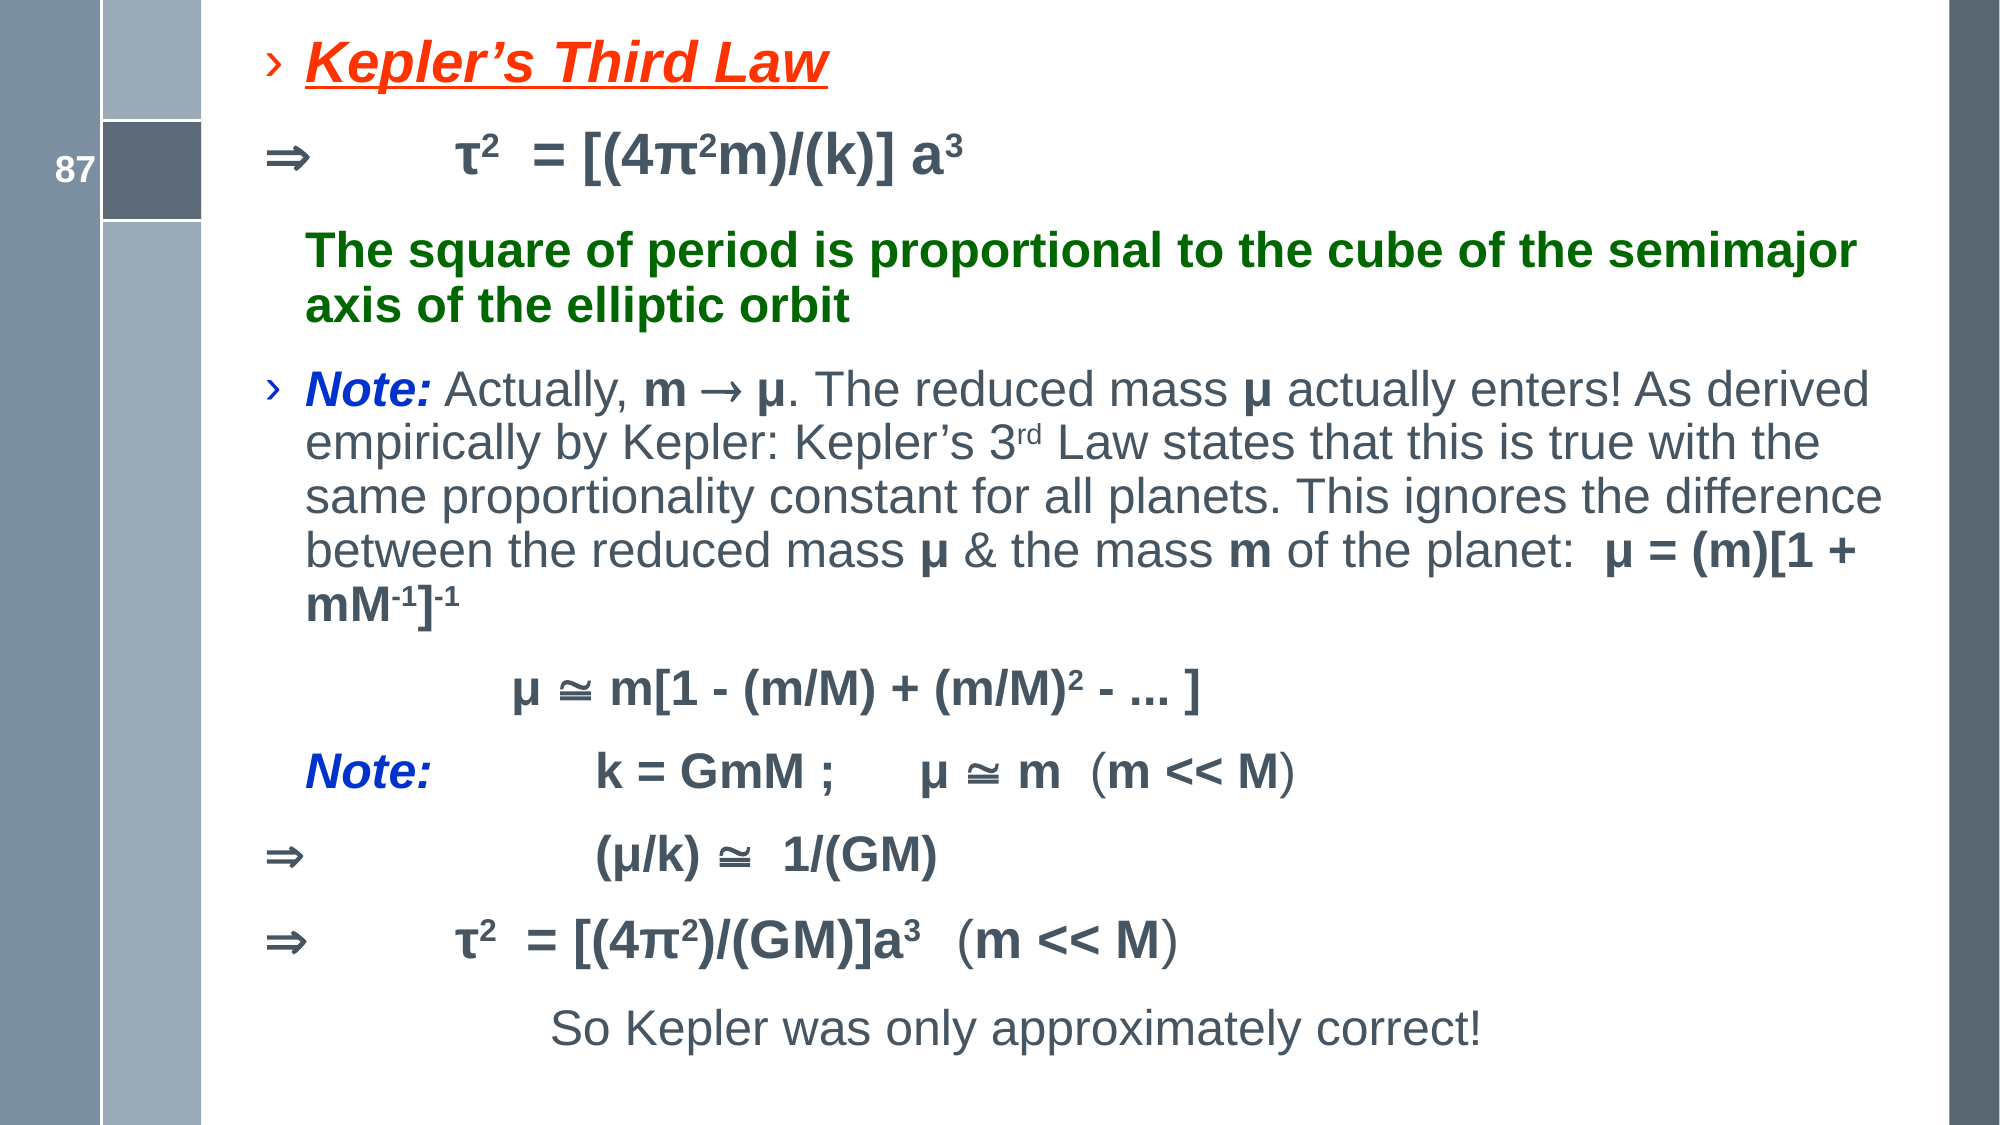

Kepler’s Third Law
⇒ 	τ2  = [(4π2m)/(k)] a3
 	The square of period is proportional to the cube of the semimajor axis of the elliptic orbit
Note: Actually, m → μ. The reduced mass μ actually enters! As derived empirically by Kepler: Kepler’s 3rd Law states that this is true with the same proportionality constant for all planets. This ignores the difference between the reduced mass μ & the mass m of the planet:  μ = (m)[1 + mM-1]-1
	 	    μ ≅ m[1 - (m/M) + (m/M)2 - ... ]
	Note: 	          k = GmM ; 	 μ ≅ m  (m << M)
⇒   	          (μ/k) ≅  1/(GM)
⇒ 	τ2  = [(4π2)/(GM)]a3    (m << M)
                   So Kepler was only approximately correct!